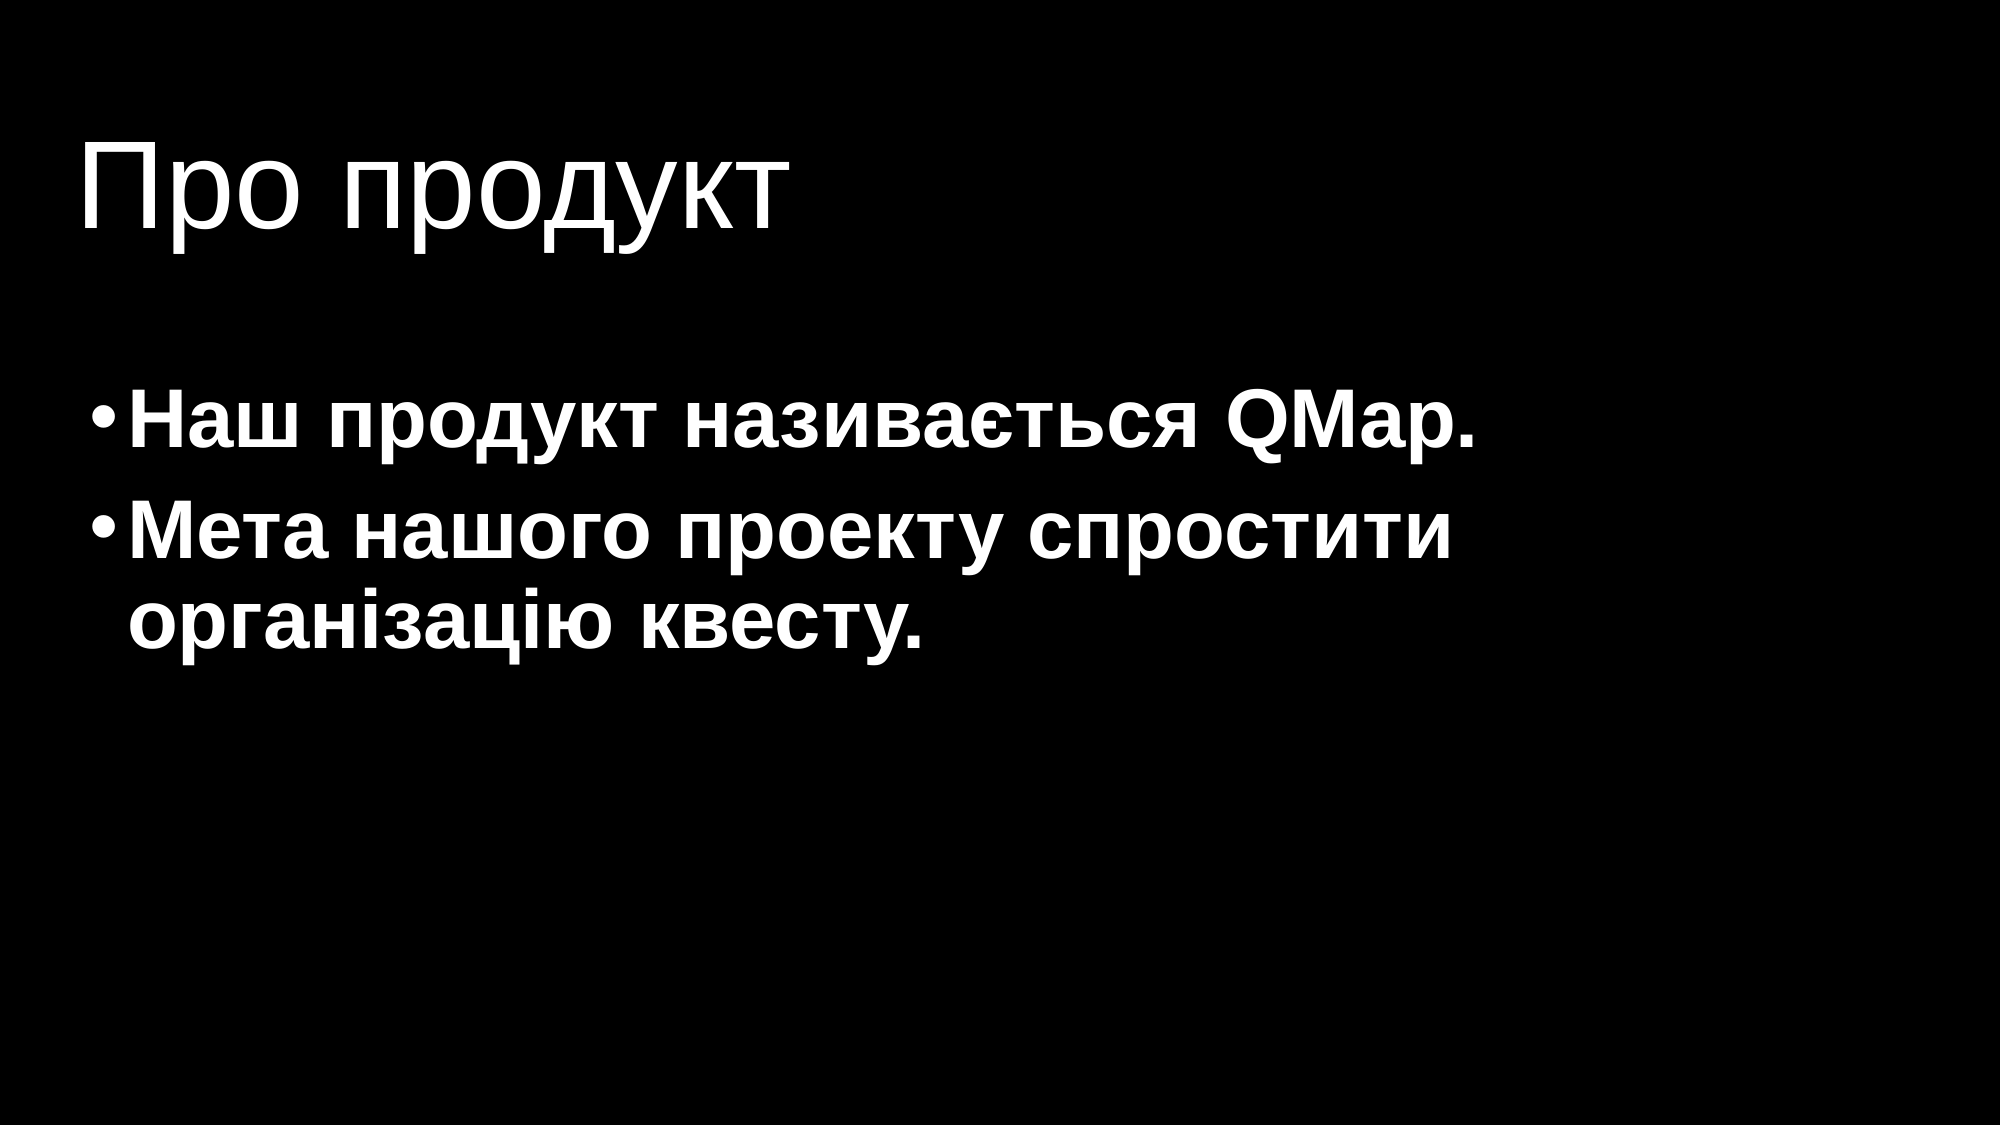

Про продукт
Наш продукт називається QMap.
Мета нашого проекту спростити організацію квесту.